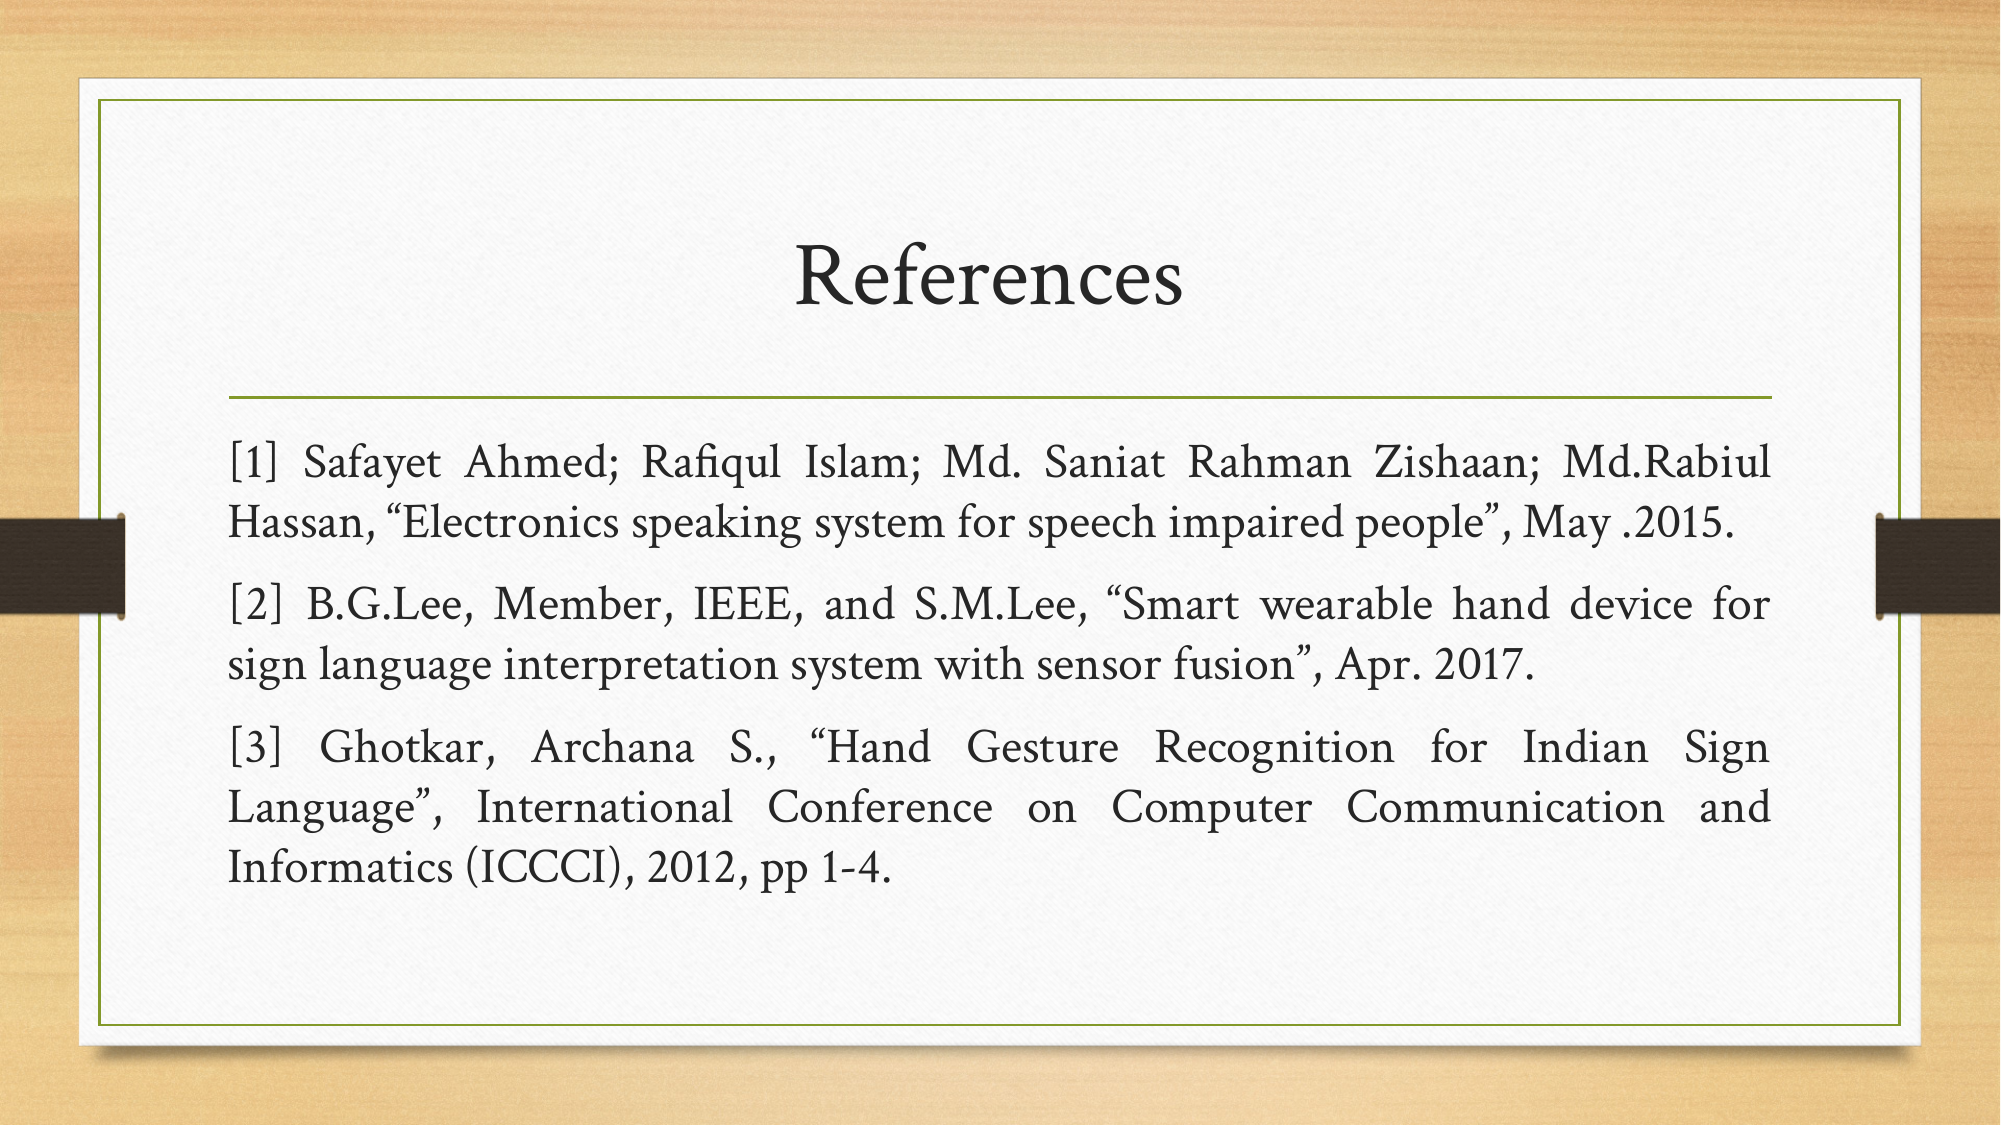

# References
[1] Safayet Ahmed; Rafiqul Islam; Md. Saniat Rahman Zishaan; Md.Rabiul Hassan, “Electronics speaking system for speech impaired people”, May .2015.
[2] B.G.Lee, Member, IEEE, and S.M.Lee, “Smart wearable hand device for sign language interpretation system with sensor fusion”, Apr. 2017.
[3] Ghotkar, Archana S., “Hand Gesture Recognition for Indian Sign Language”, International Conference on Computer Communication and Informatics (ICCCI), 2012, pp 1-4.